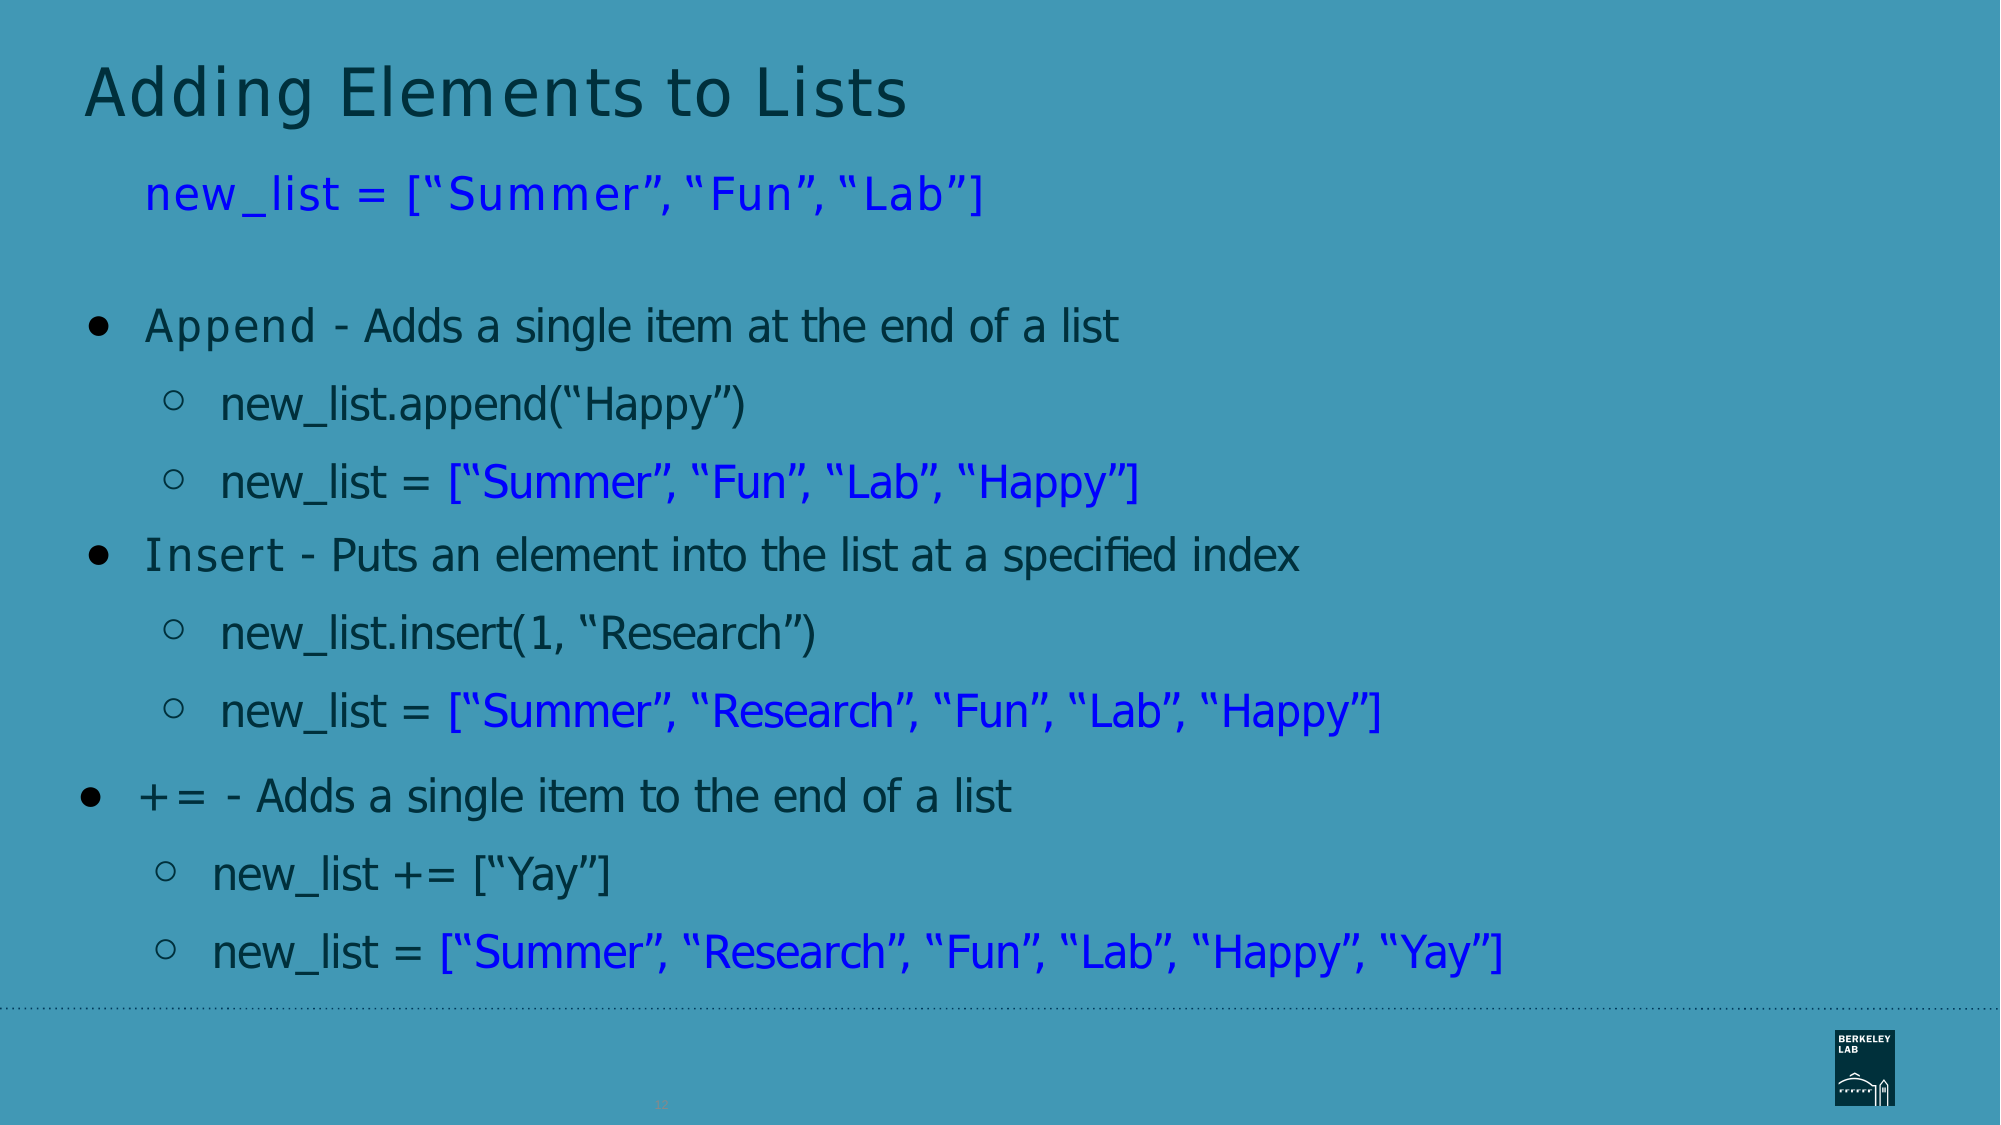

# Adding Elements to Lists
new_list = [“Summer”, “Fun”, “Lab”]

Append - Adds a single item at the end of a list
new_list.append(“Happy”)
new_list = [“Summer”, “Fun”, “Lab”, “Happy”]
Insert - Puts an element into the list at a specified index
new_list.insert(1, “Research”)
new_list = [“Summer”, “Research”, “Fun”, “Lab”, “Happy”]
+= - Adds a single item to the end of a list
new_list += [“Yay”]
new_list = [“Summer”, “Research”, “Fun”, “Lab”, “Happy”, “Yay”]
12